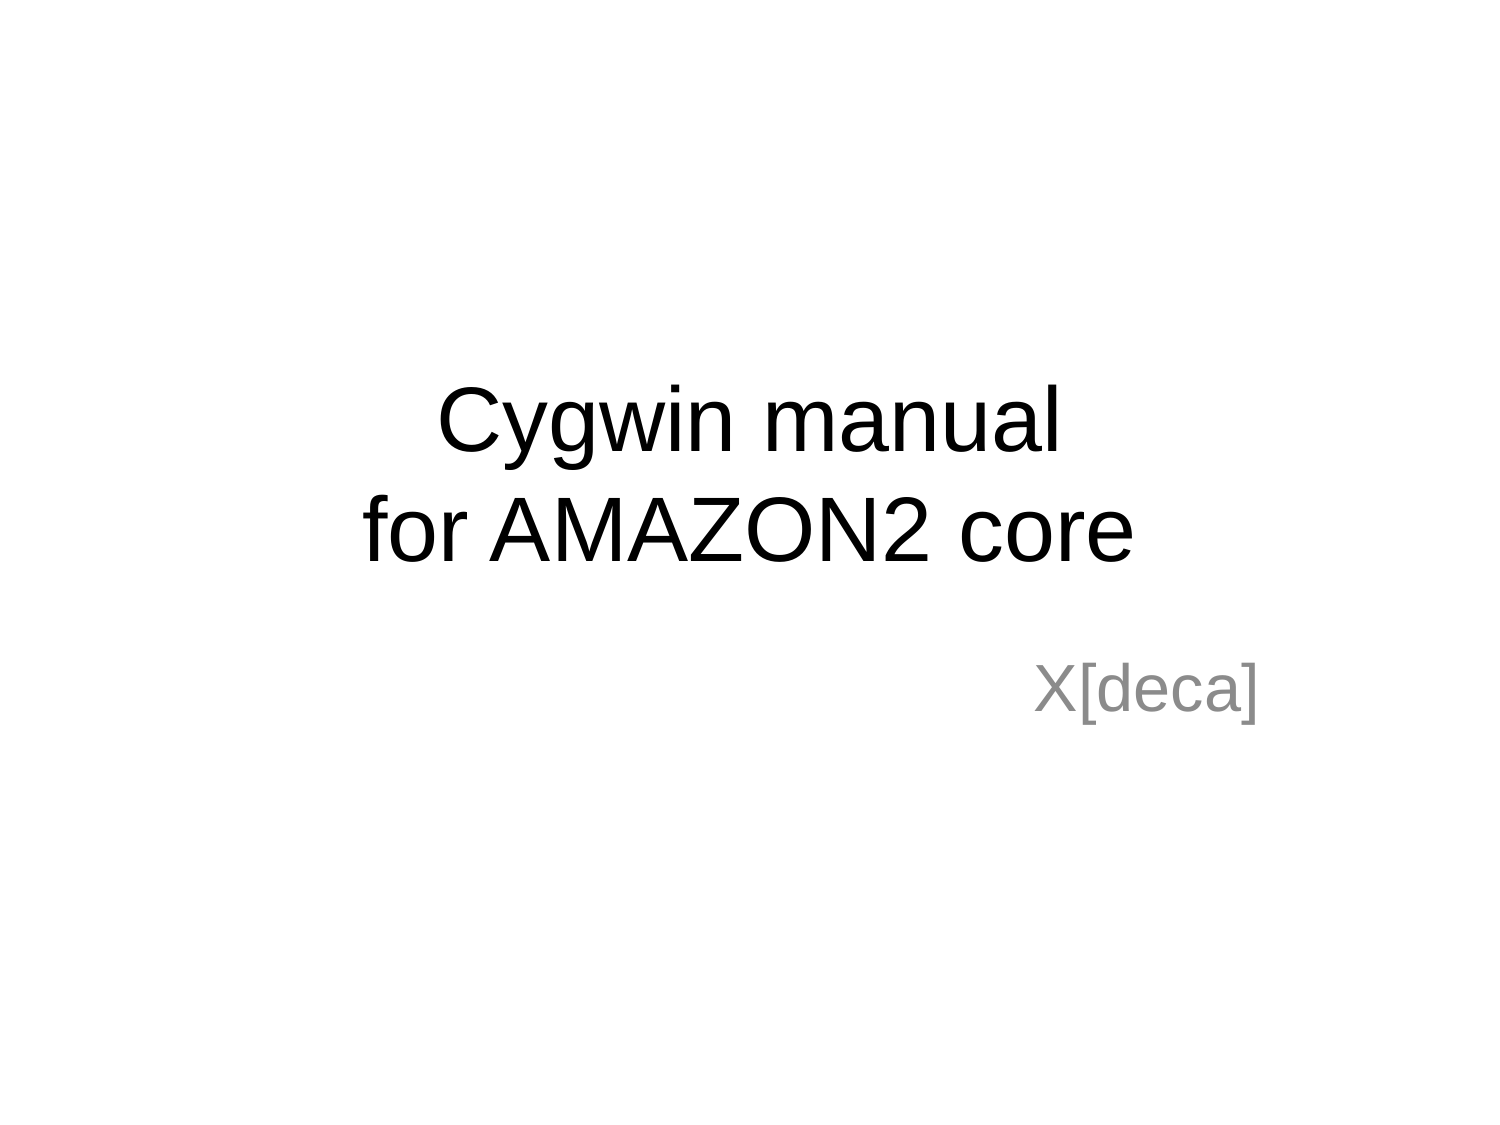

# Cygwin manual for AMAZON2 core
X[deca]